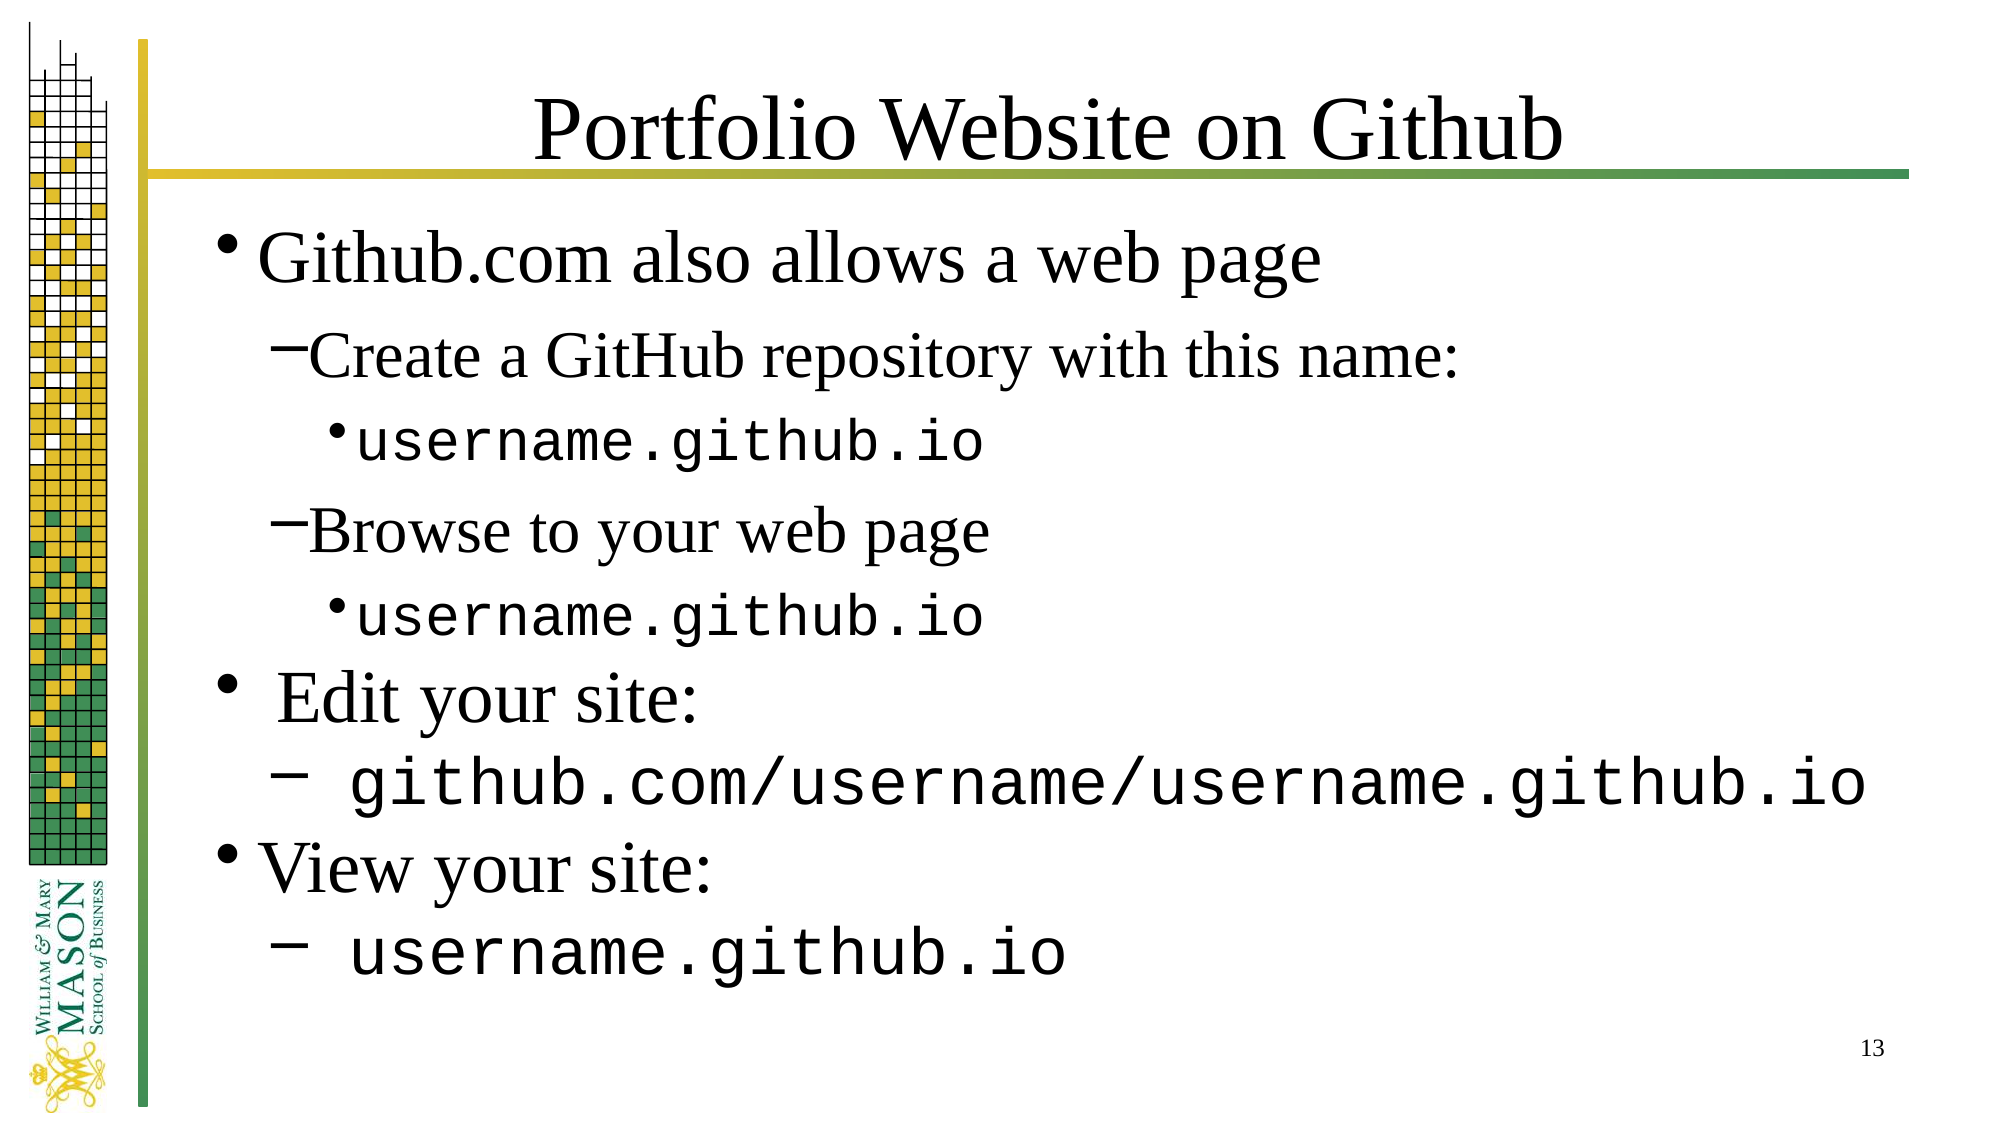

# Portfolio Website on Github
Github.com also allows a web page
Create a GitHub repository with this name:
username.github.io
Browse to your web page
username.github.io
 Edit your site:
 github.com/username/username.github.io
View your site:
 username.github.io

13